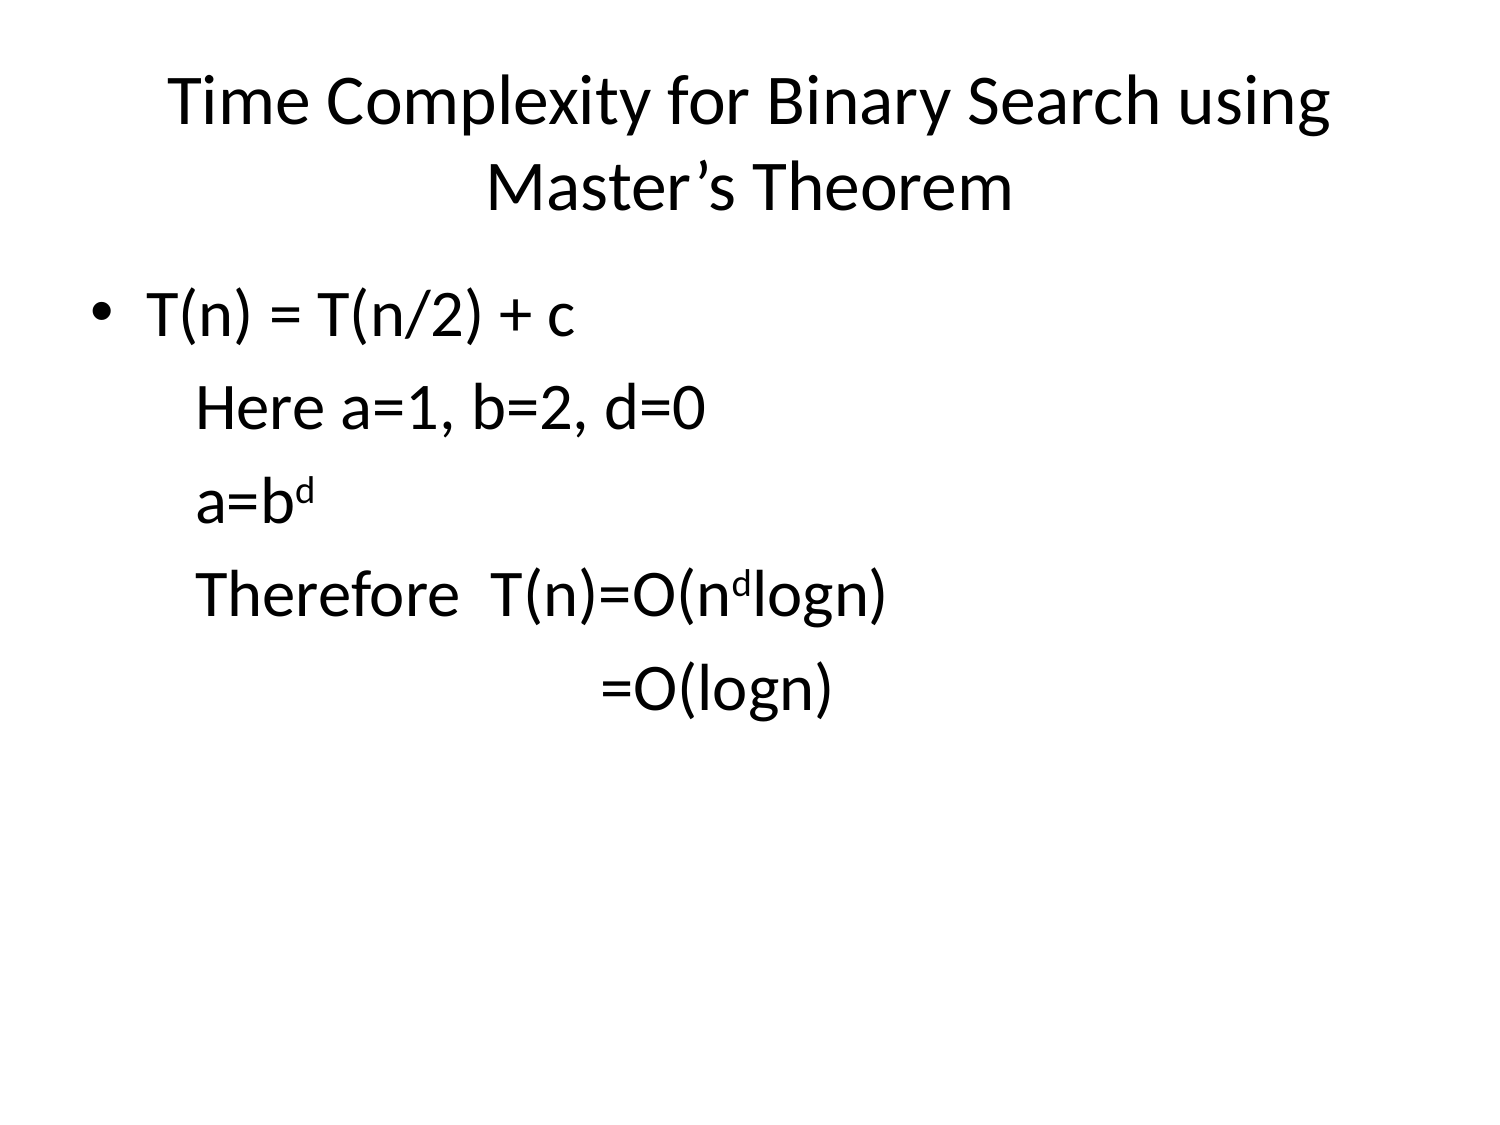

# Time Complexity for Binary Search using Master’s Theorem
T(n) = T(n/2) + c
       Here a=1, b=2, d=0
       a=bd
       Therefore  T(n)=O(ndlogn)
                                  =O(logn)